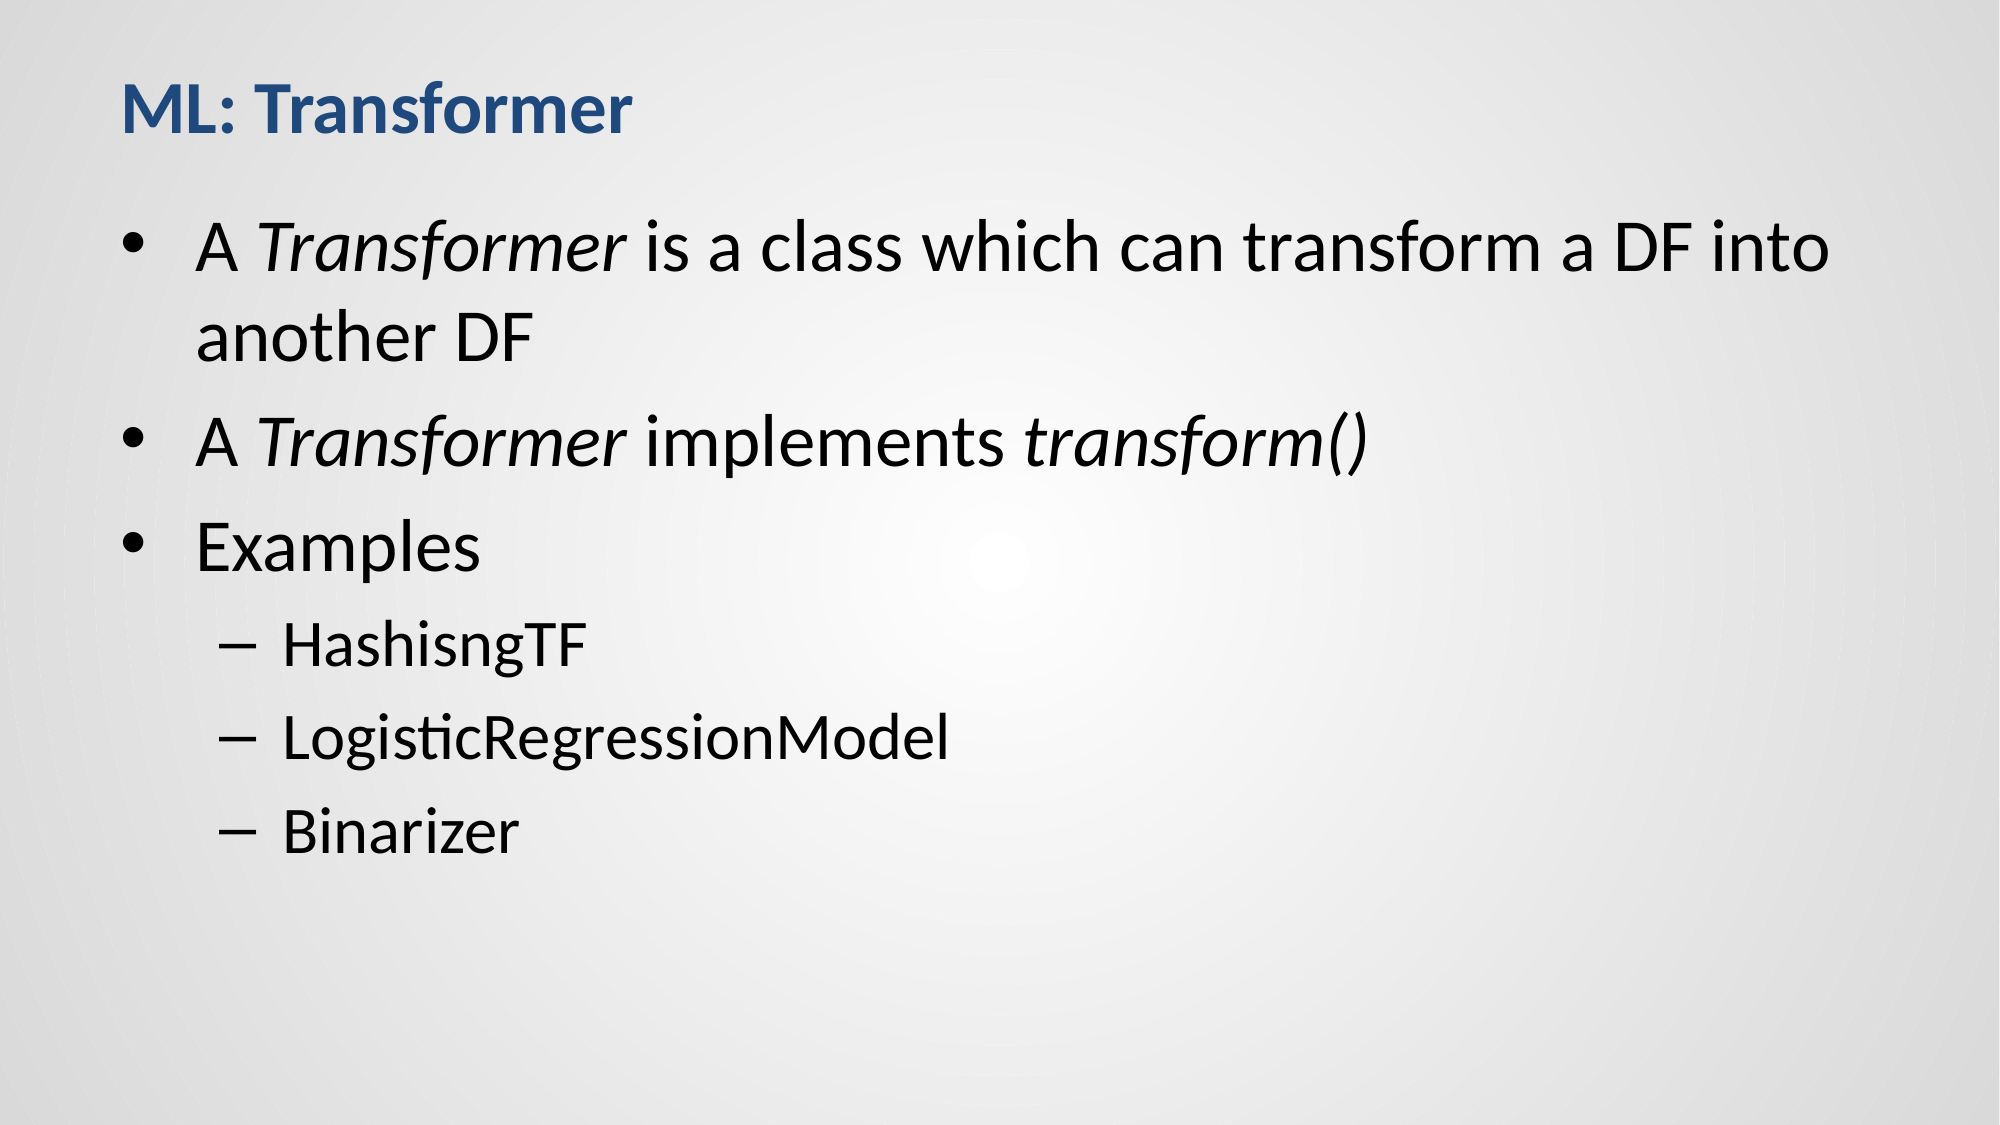

# ML: Transformer
A Transformer is a class which can transform a DF into another DF
A Transformer implements transform()
Examples
HashisngTF
LogisticRegressionModel
Binarizer